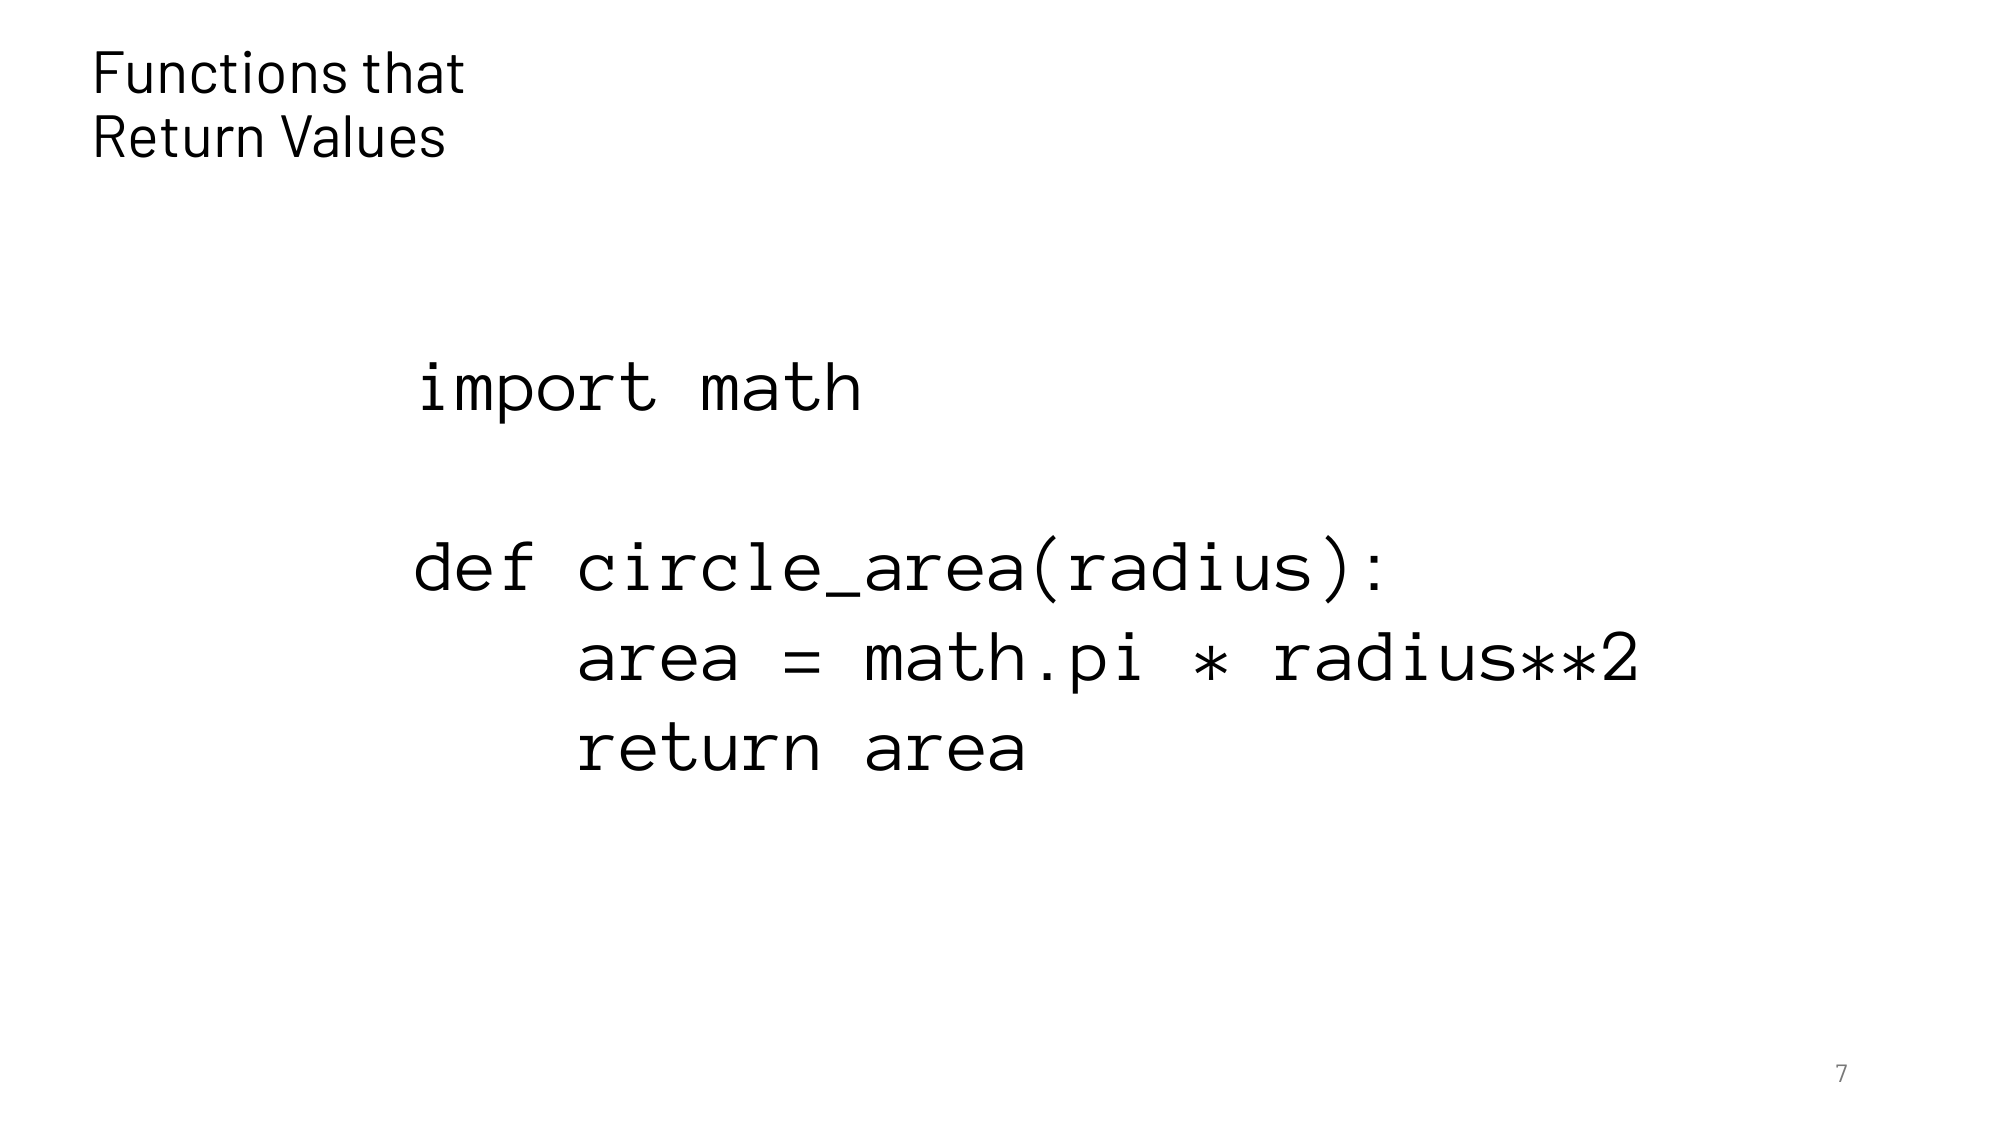

# Functions that Return Values
import math

def circle_area(radius):
    area = math.pi * radius**2
    return area
7